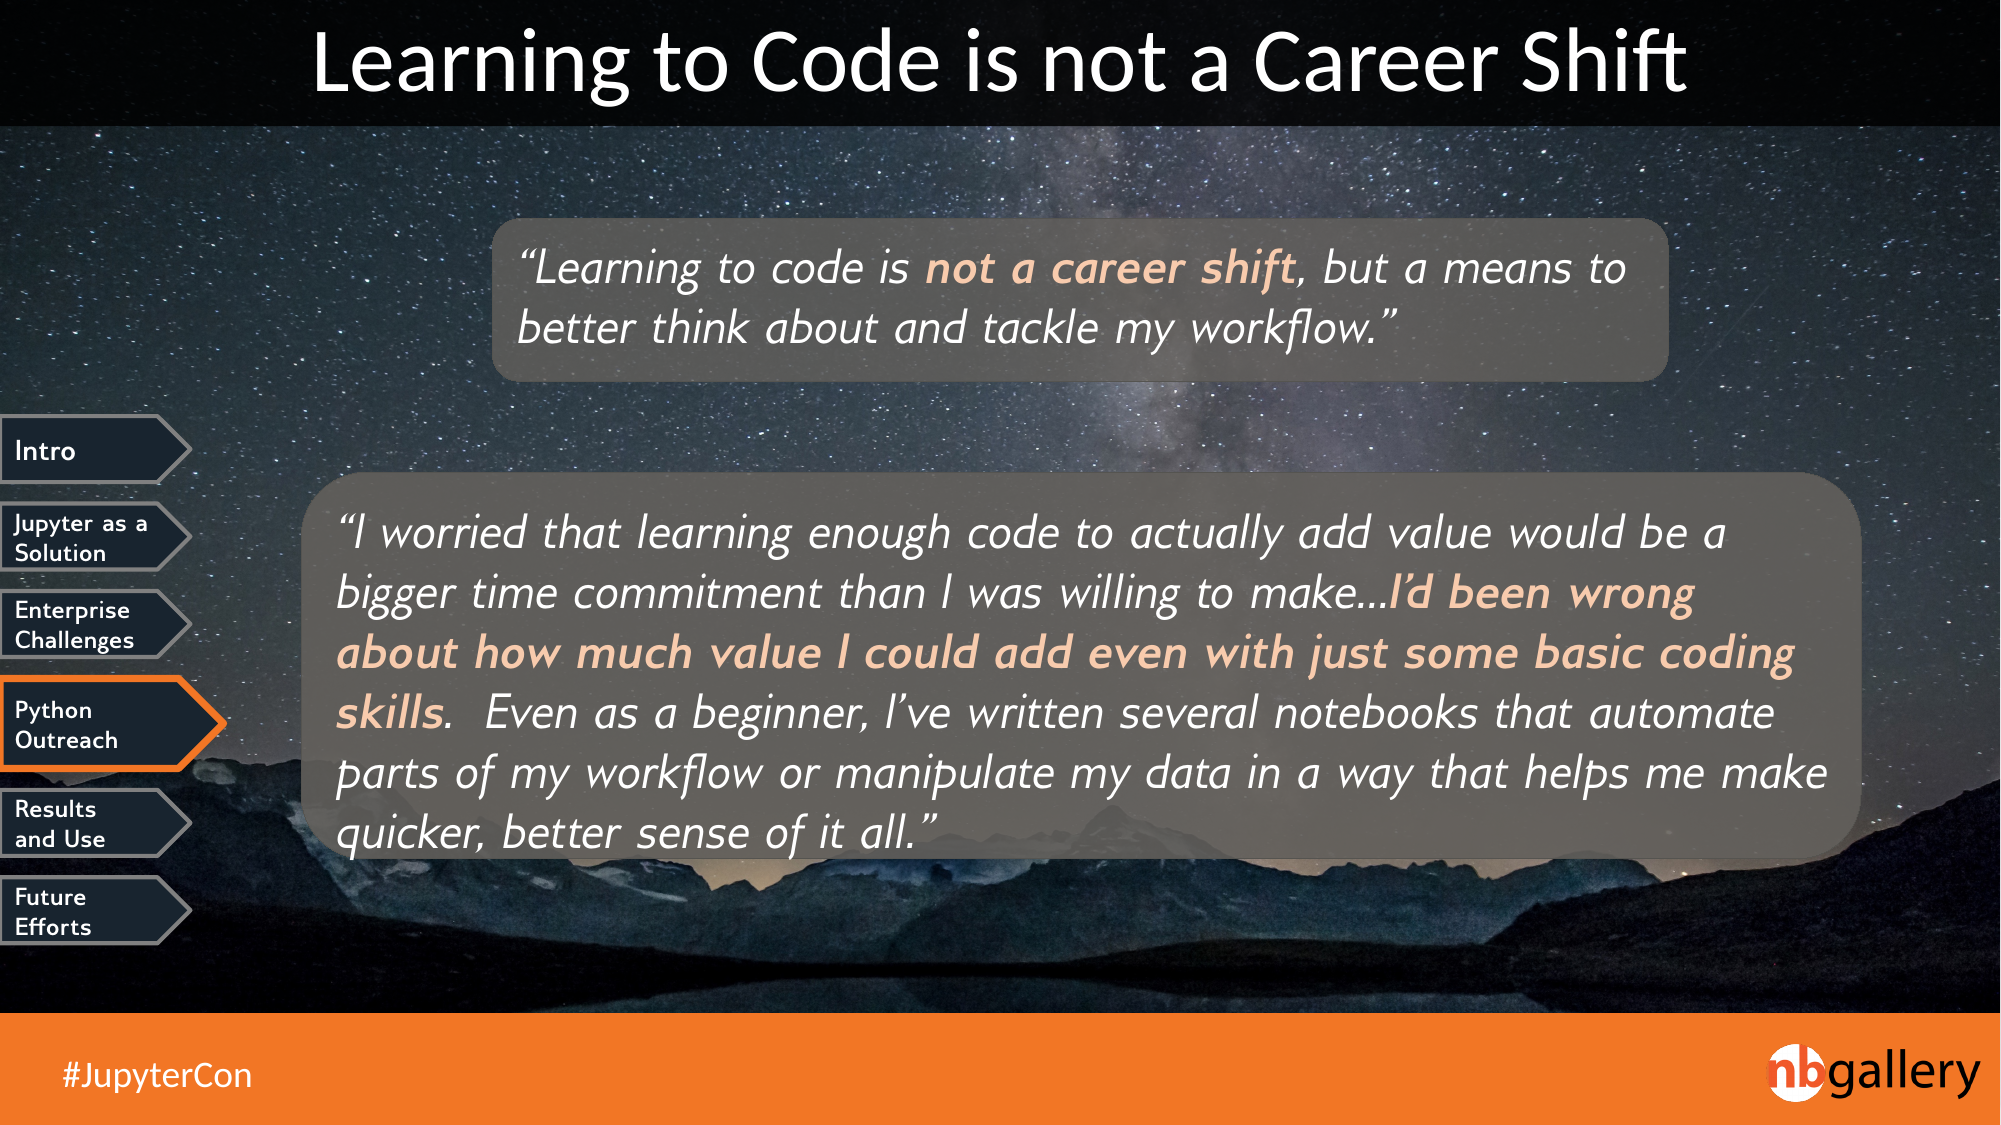

# Learning to Code is not a Career Shift
“Learning to code is not a career shift, but a means to better think about and tackle my workflow.”
“I worried that learning enough code to actually add value would be a bigger time commitment than I was willing to make…I’d been wrong about how much value I could add even with just some basic coding skills.  Even as a beginner, I’ve written several notebooks that automate parts of my workflow or manipulate my data in a way that helps me make quicker, better sense of it all.”